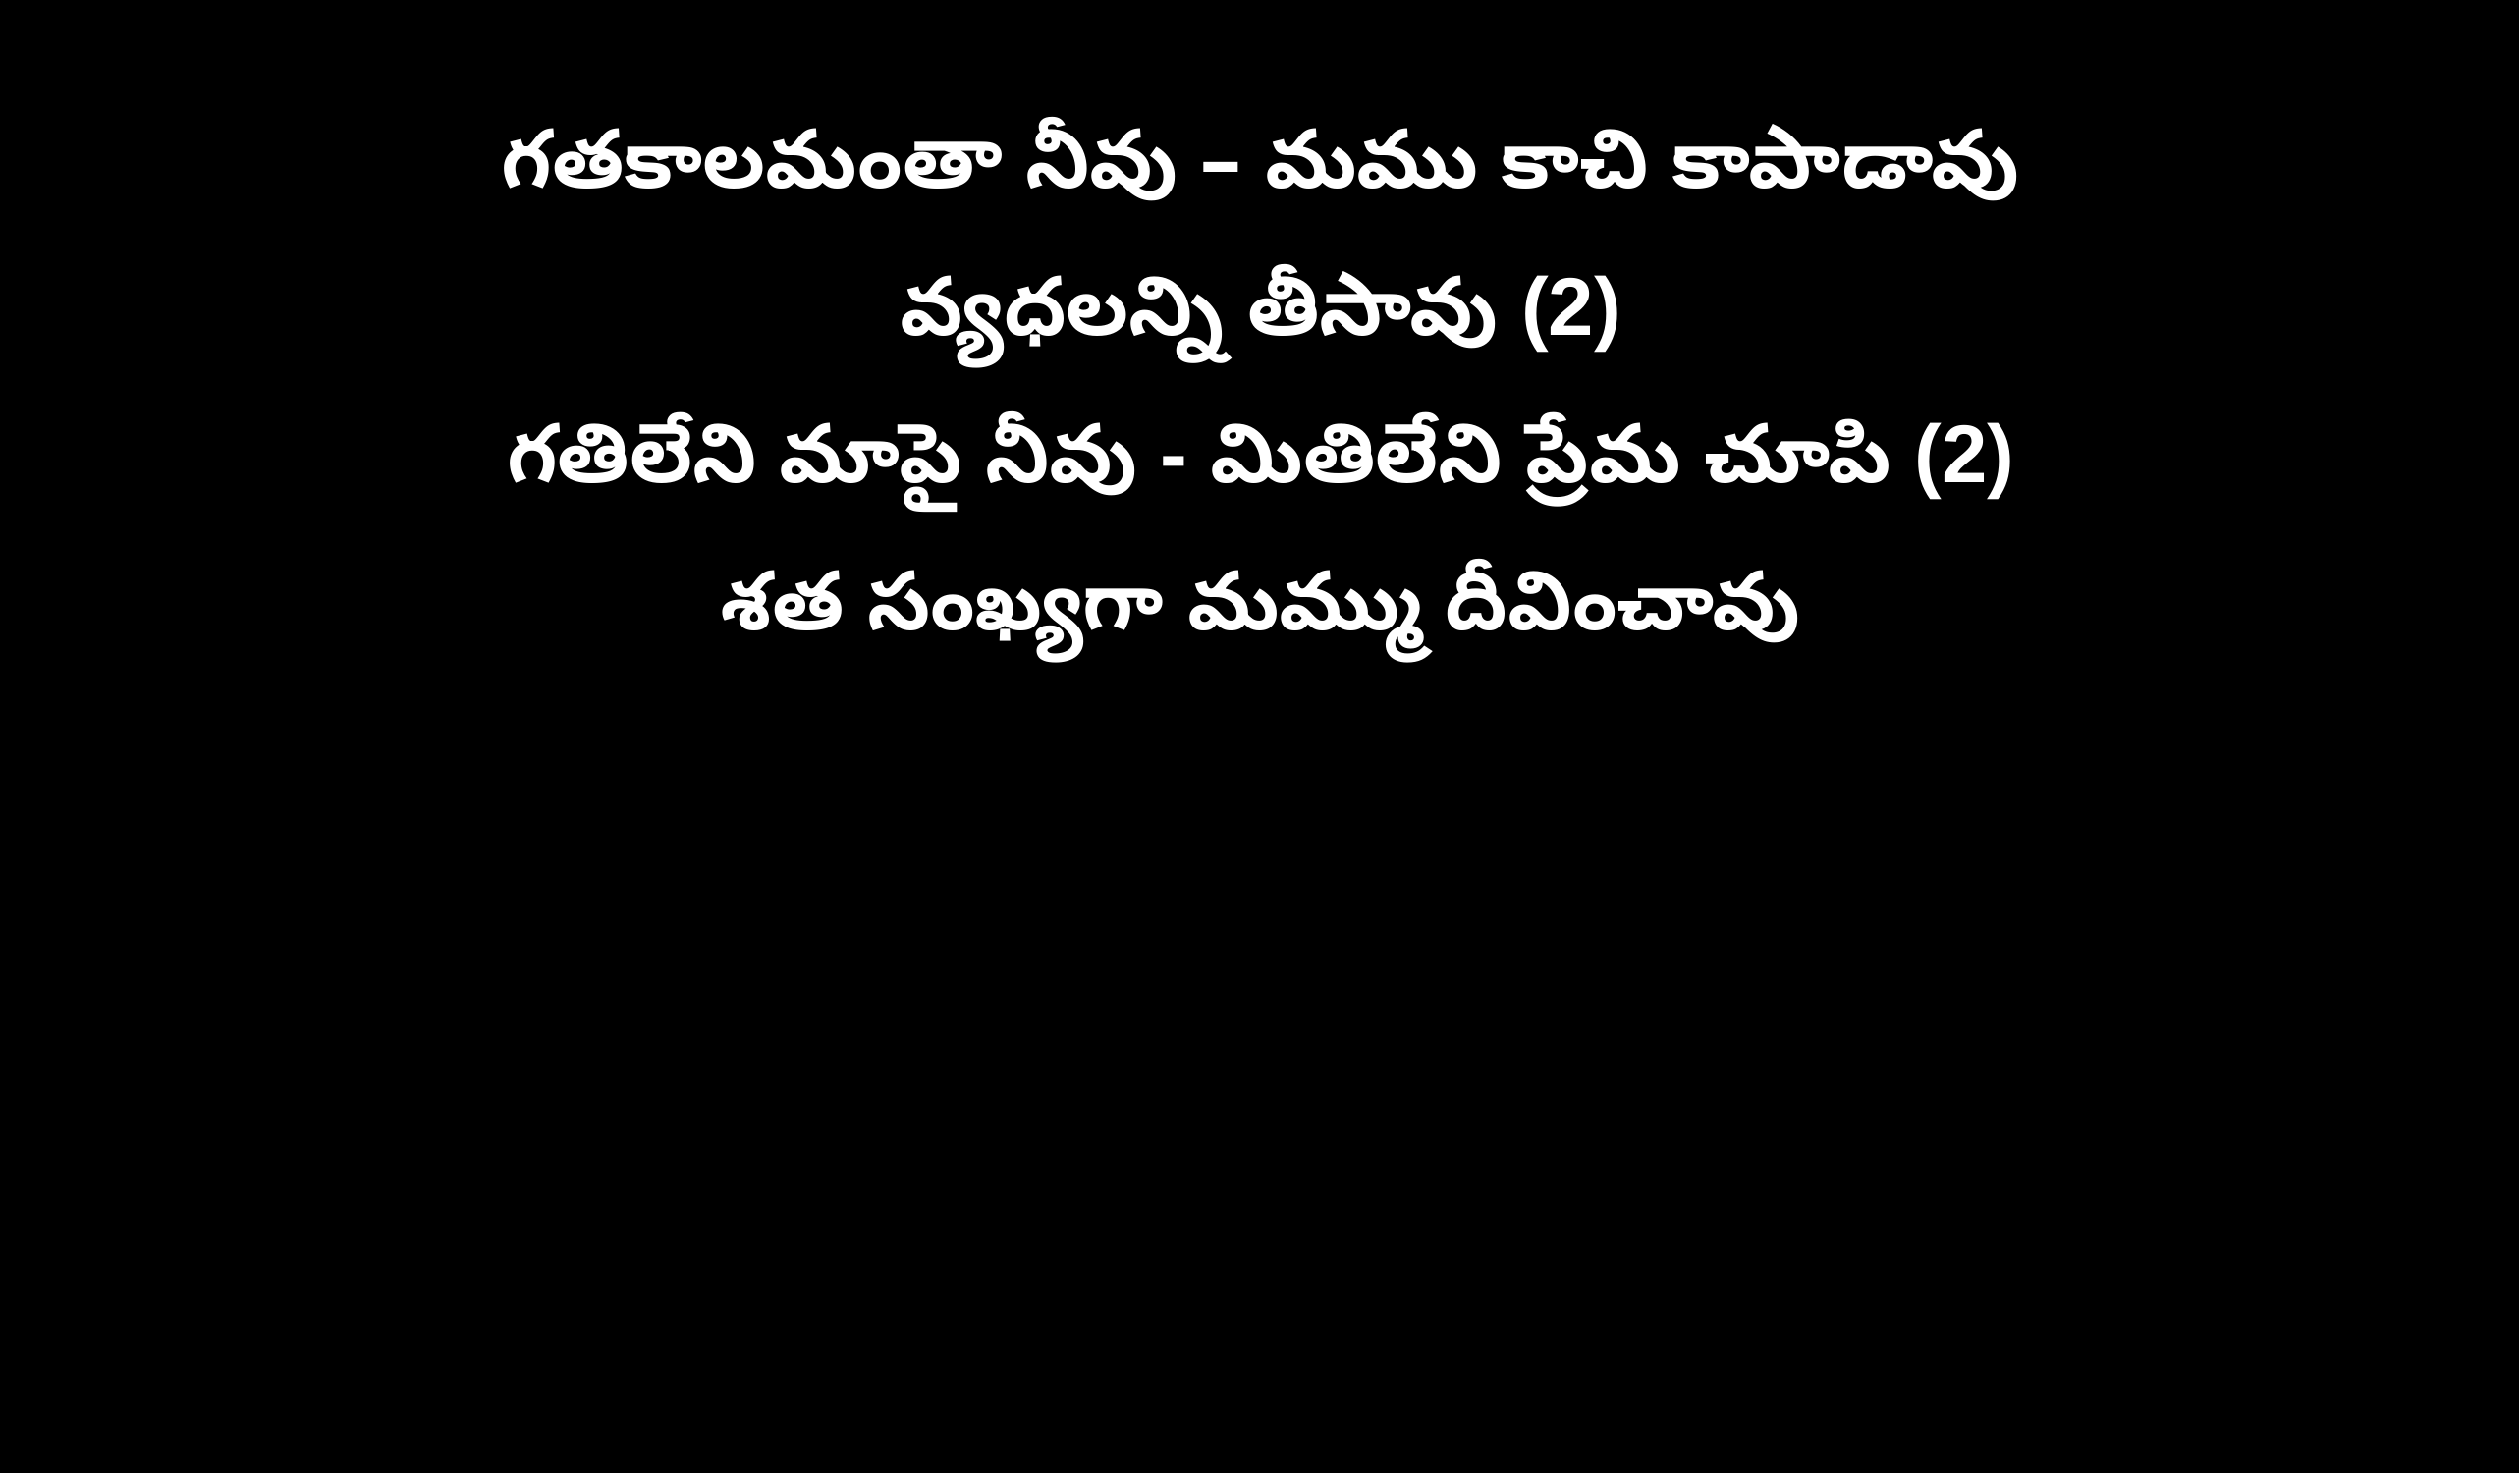

గతకాలమంతా నీవు – మము కాచి కాపాడావు
వ్యధలన్ని తీసావు (2)
గతిలేని మాపై నీవు - మితిలేని ప్రేమ చూపి (2)
శత సంఖ్యగా మమ్ము దీవించావు